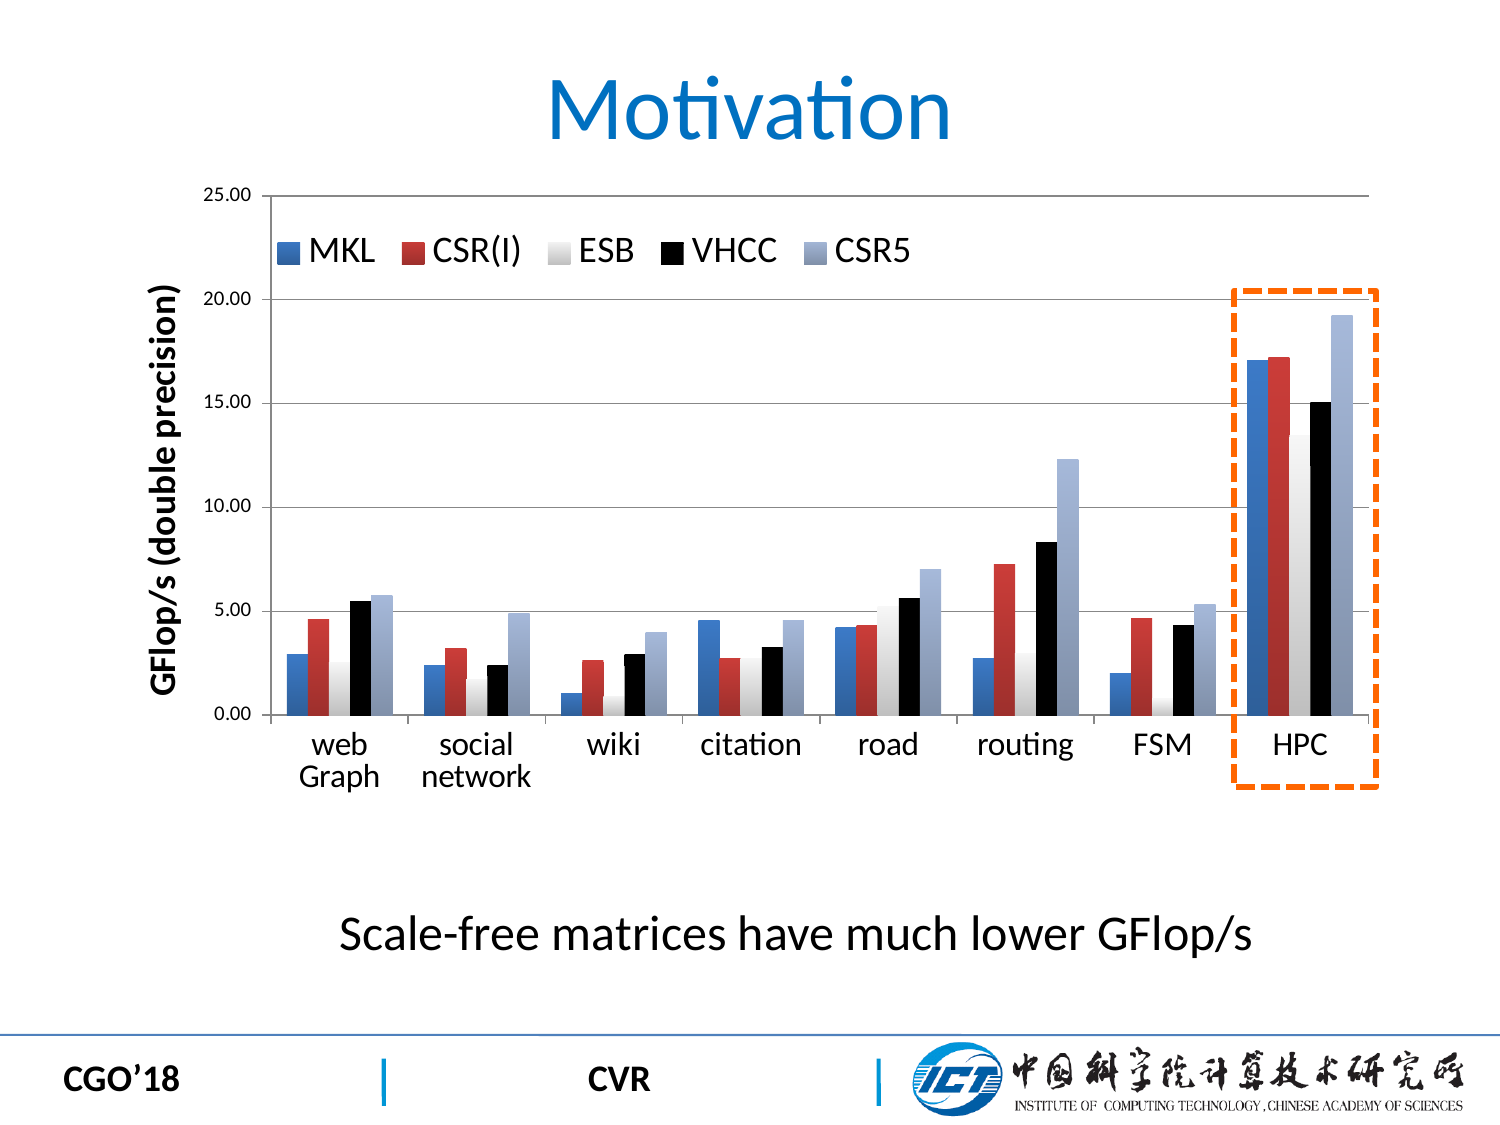

# Motivation

### Chart

| Category | MKL | CSR(I) | ESB | VHCC | CSR5 |
|---|---|---|---|---|---|
| web Graph | 2.91735019711129 | 4.593141642607777 | 2.550722915508266 | 5.477913065030603 | 5.77526108528482 |
| social network | 2.403306395815886 | 3.219479936192906 | 1.714779719292149 | 2.402002884828037 | 4.915385118862024 |
| wiki | 1.062214979177002 | 2.637275701920156 | 0.904863130111873 | 2.896664675652362 | 3.989463968342956 |
| citation | 4.534662397925528 | 2.732510702692324 | 2.748348885548012 | 3.249765382828235 | 4.550998104093931 |
| road | 4.236752710576356 | 4.294356076739455 | 5.21141848000267 | 5.597330792467524 | 7.003132734235033 |
| routing | 2.730814176716712 | 7.232919165580183 | 2.972618352310783 | 8.29090080328787 | 12.28715171650055 |
| FSM | 2.013798013245033 | 4.642496183206106 | 0.786253393665158 | 4.298 | 5.334798245614034 |
| HPC | 17.08943210660982 | 17.23856652204681 | 13.46412030996998 | 15.0680355456233 | 19.24343689872007 |
Scale-free matrices have much lower GFlop/s